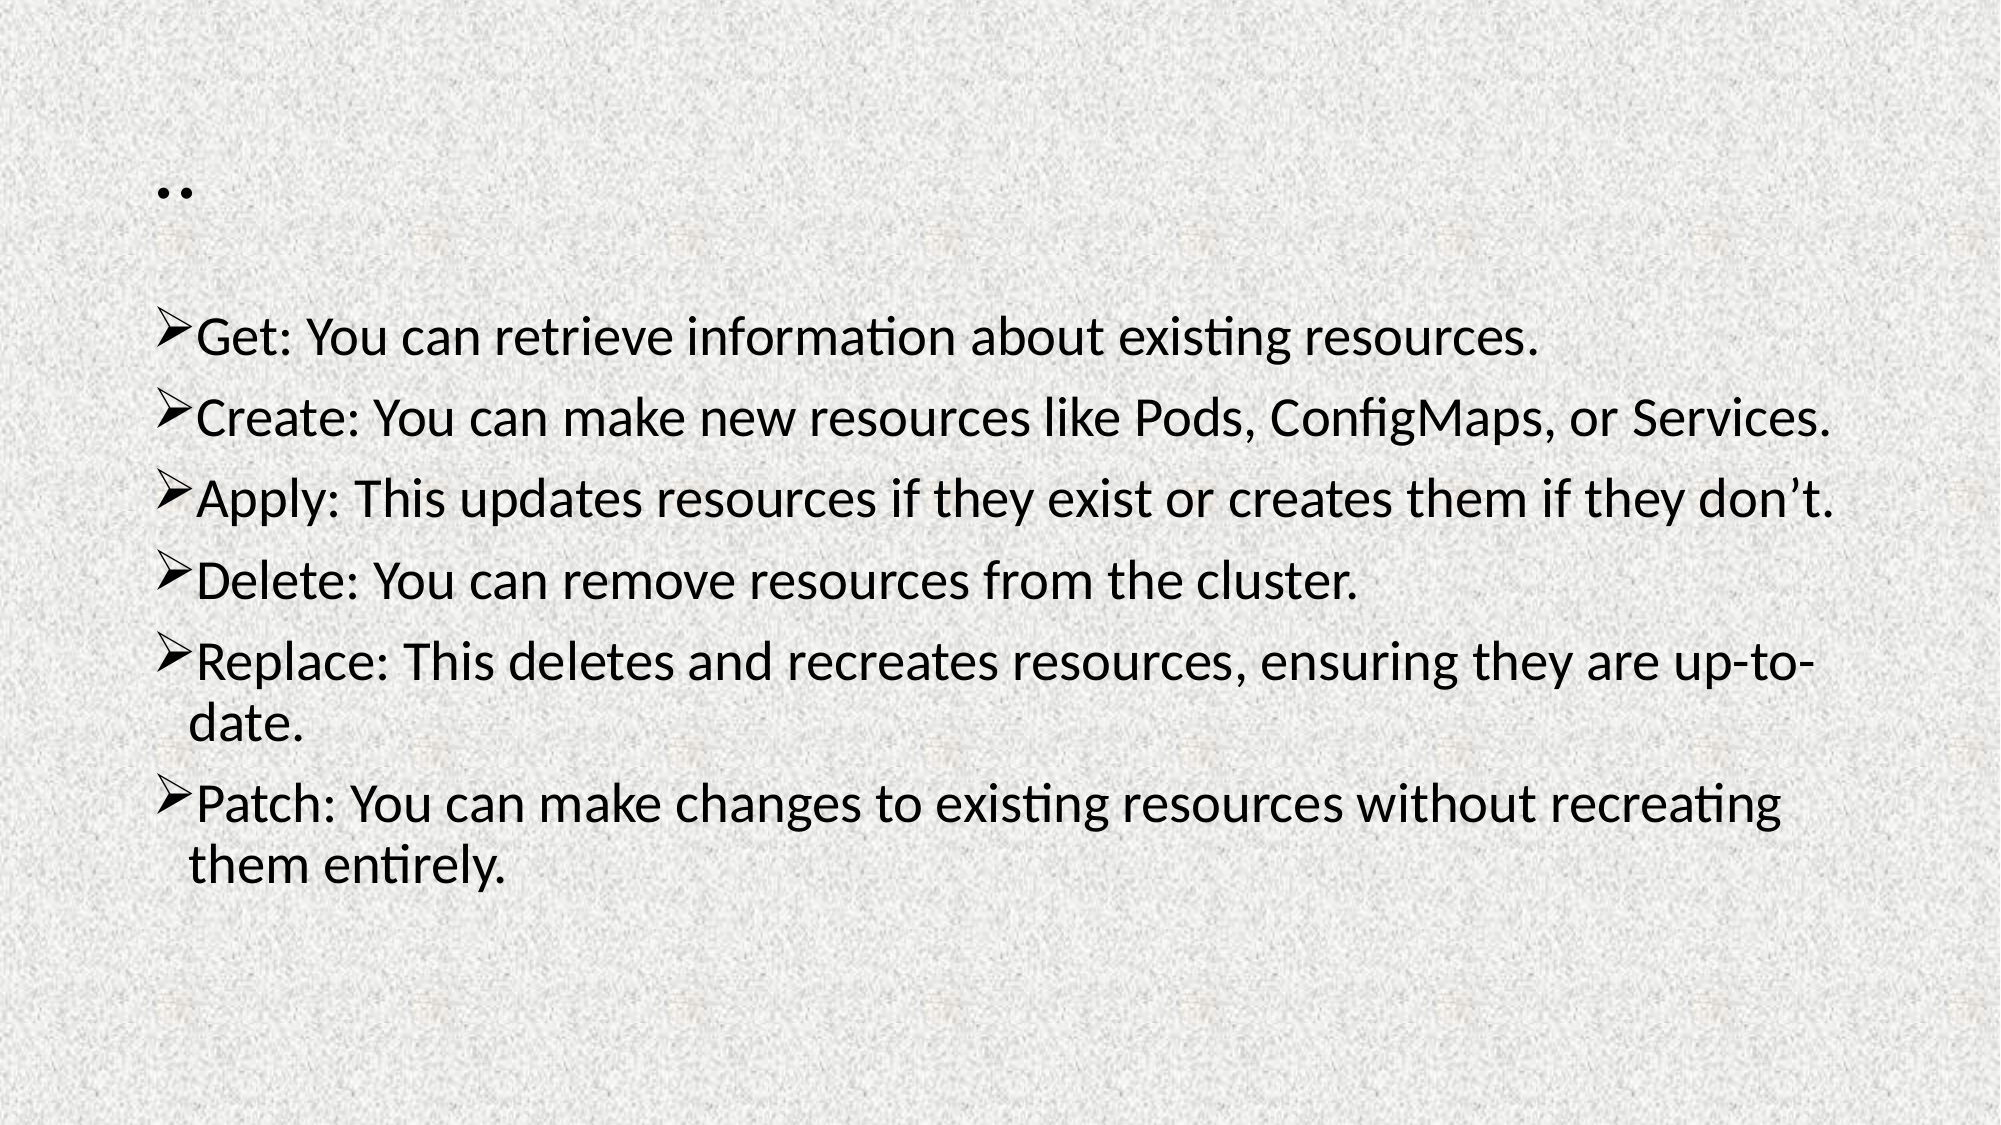

# ..
Get: You can retrieve information about existing resources.
Create: You can make new resources like Pods, ConfigMaps, or Services.
Apply: This updates resources if they exist or creates them if they don’t.
Delete: You can remove resources from the cluster.
Replace: This deletes and recreates resources, ensuring they are up-to-date.
Patch: You can make changes to existing resources without recreating them entirely.